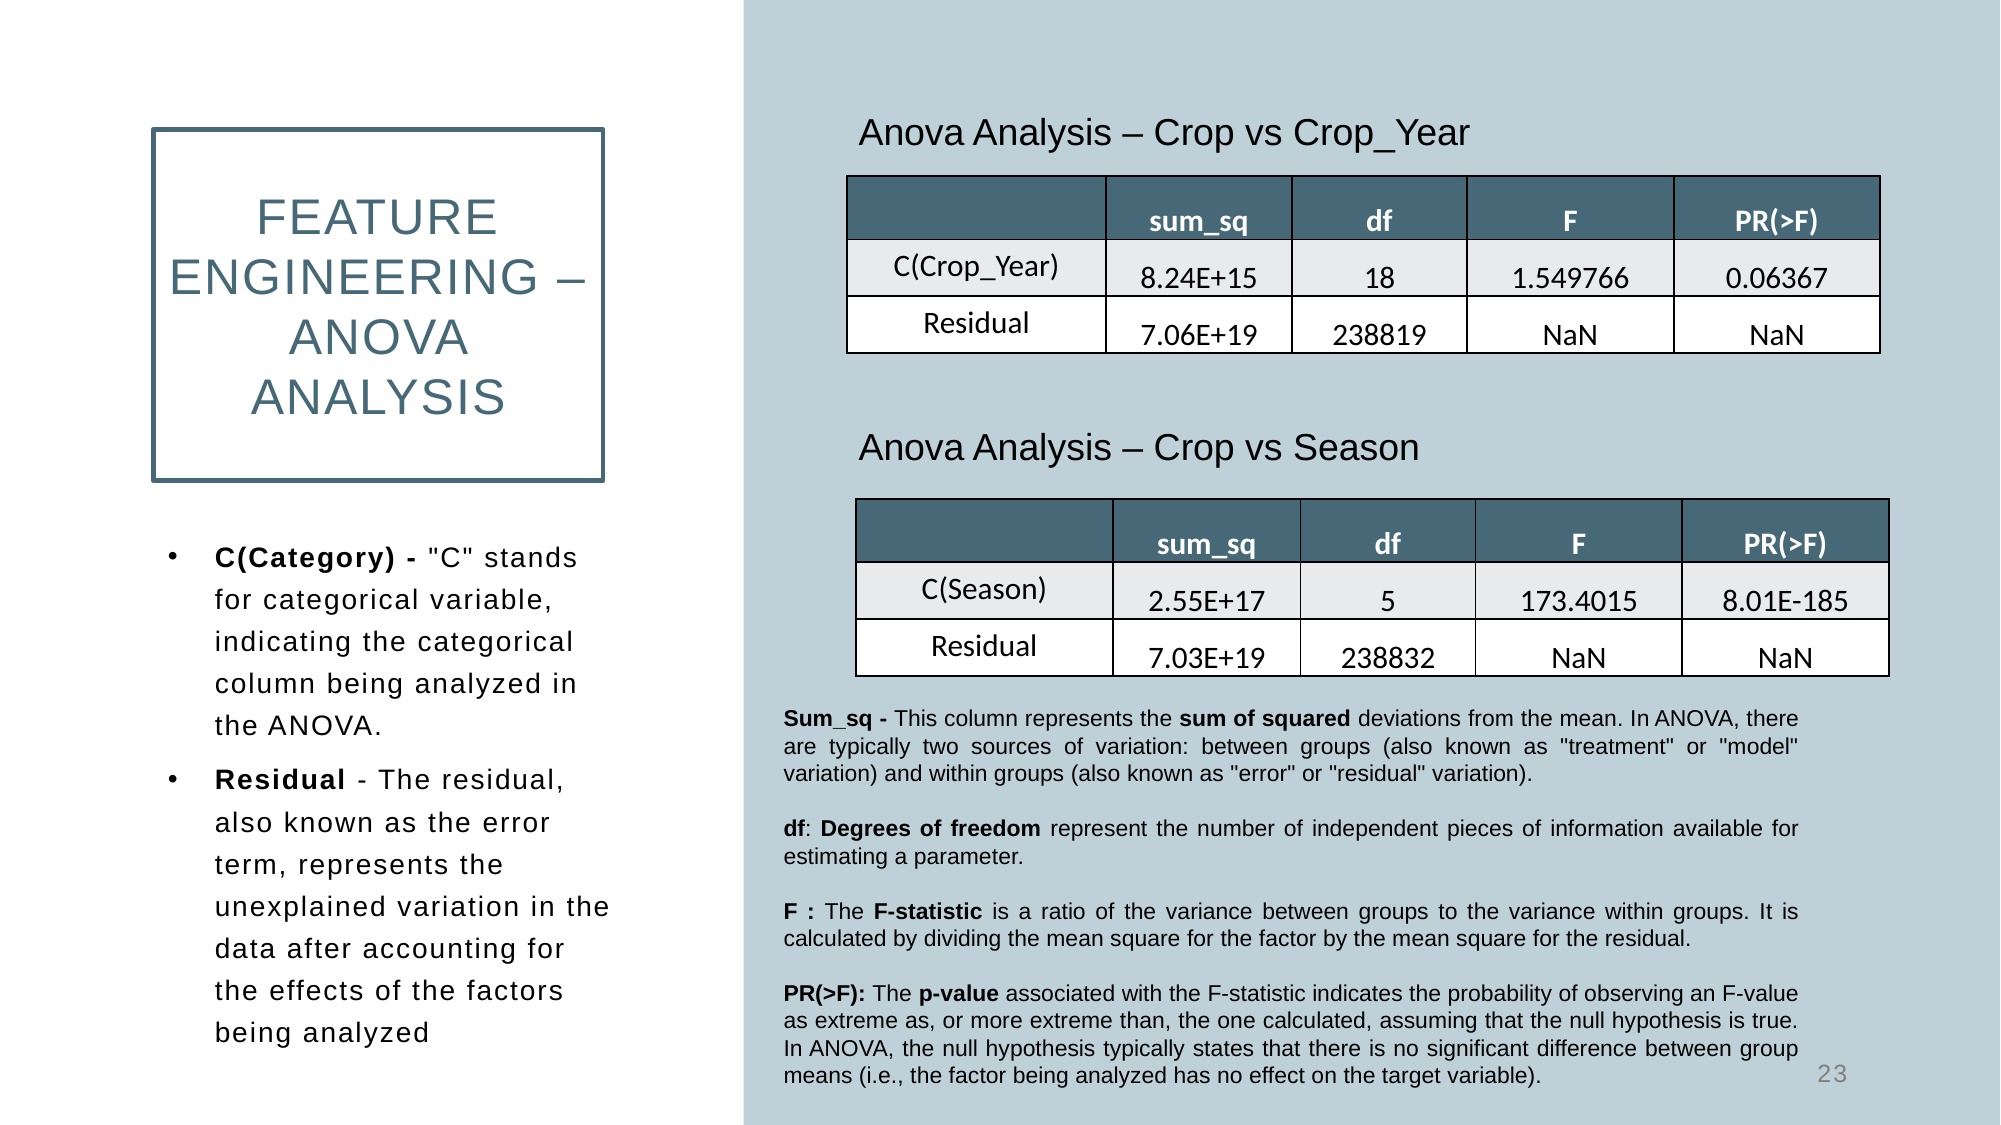

Anova Analysis – Crop vs Crop_Year
# Feature engineering – anova analysis
|  | sum\_sq | df | F | PR(>F) |
| --- | --- | --- | --- | --- |
| C(Crop\_Year) | 8.24E+15 | 18 | 1.549766 | 0.06367 |
| Residual | 7.06E+19 | 238819 | NaN | NaN |
Anova Analysis – Crop vs Season
|  | sum\_sq | df | F | PR(>F) |
| --- | --- | --- | --- | --- |
| C(Season) | 2.55E+17 | 5 | 173.4015 | 8.01E-185 |
| Residual | 7.03E+19 | 238832 | NaN | NaN |
C(Category) - "C" stands for categorical variable, indicating the categorical column being analyzed in the ANOVA.
Residual - The residual, also known as the error term, represents the unexplained variation in the data after accounting for the effects of the factors being analyzed
Sum_sq - This column represents the sum of squared deviations from the mean. In ANOVA, there are typically two sources of variation: between groups (also known as "treatment" or "model" variation) and within groups (also known as "error" or "residual" variation).

df: Degrees of freedom represent the number of independent pieces of information available for estimating a parameter.

F : The F-statistic is a ratio of the variance between groups to the variance within groups. It is calculated by dividing the mean square for the factor by the mean square for the residual.

PR(>F): The p-value associated with the F-statistic indicates the probability of observing an F-value as extreme as, or more extreme than, the one calculated, assuming that the null hypothesis is true. In ANOVA, the null hypothesis typically states that there is no significant difference between group means (i.e., the factor being analyzed has no effect on the target variable).
23